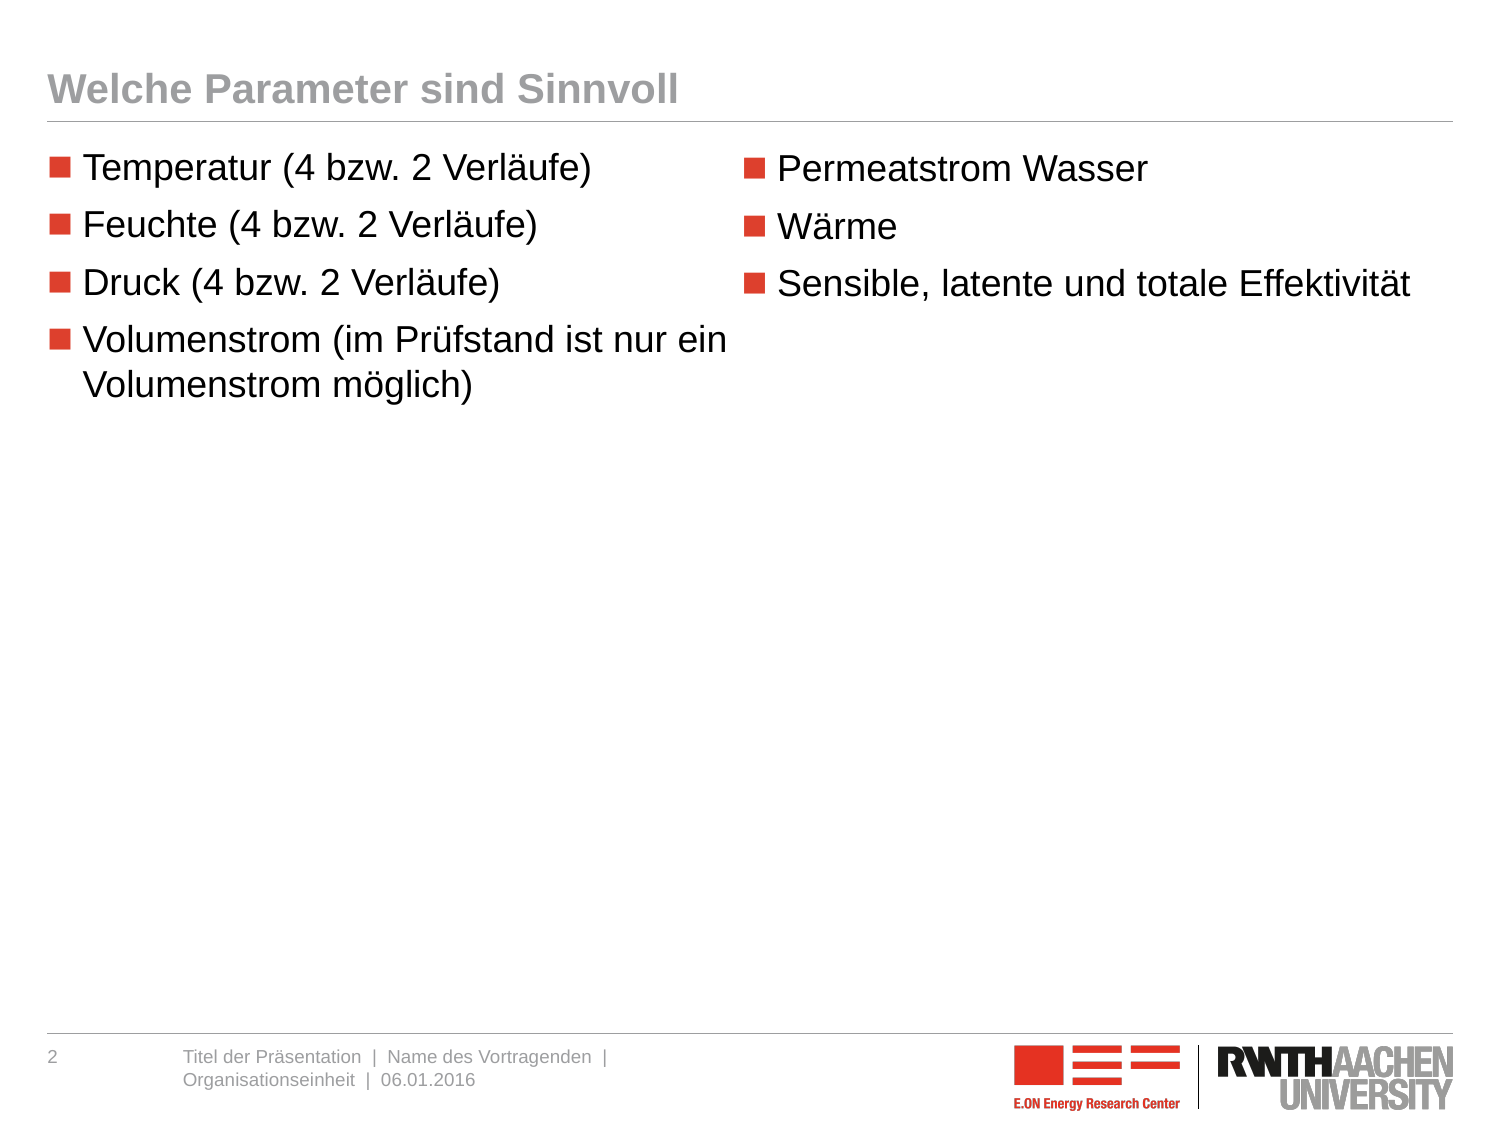

# Welche Parameter sind Sinnvoll
Temperatur (4 bzw. 2 Verläufe)
Feuchte (4 bzw. 2 Verläufe)
Druck (4 bzw. 2 Verläufe)
Volumenstrom (im Prüfstand ist nur ein Volumenstrom möglich)
Permeatstrom Wasser
Wärme
Sensible, latente und totale Effektivität